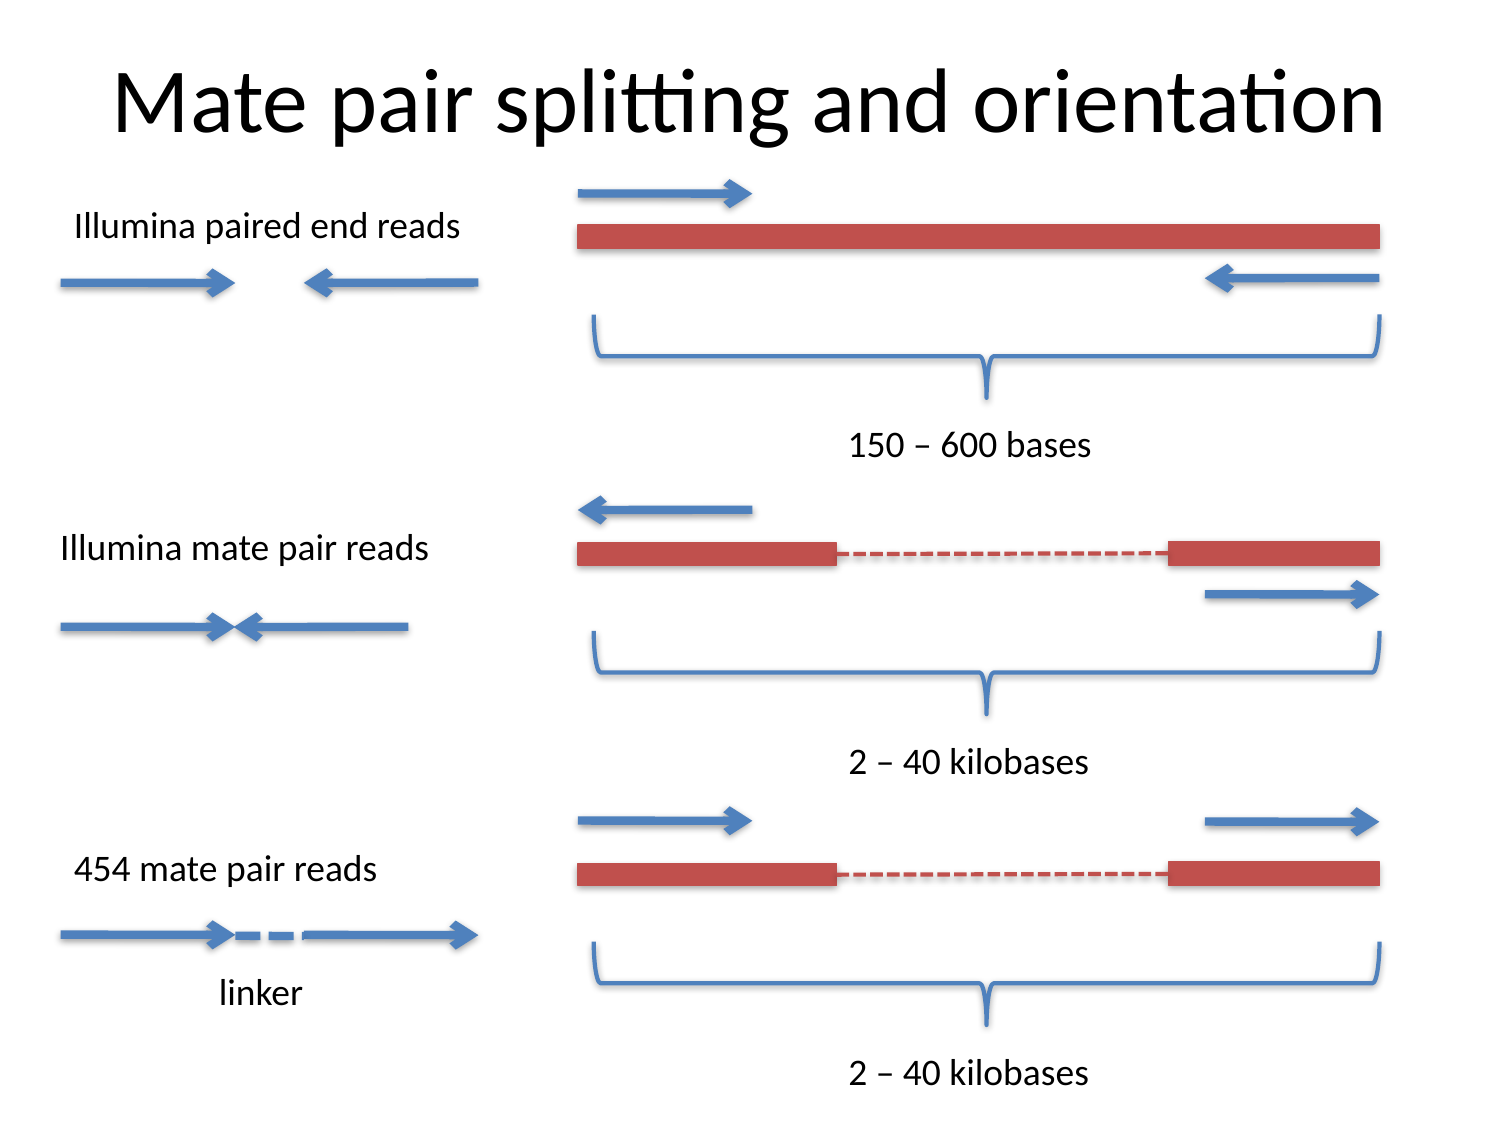

# Mate pair splitting and orientation
Illumina paired end reads

150 – 600 bases

Illumina mate pair reads

2 – 40 kilobases

454 mate pair reads

linker
2 – 40 kilobases